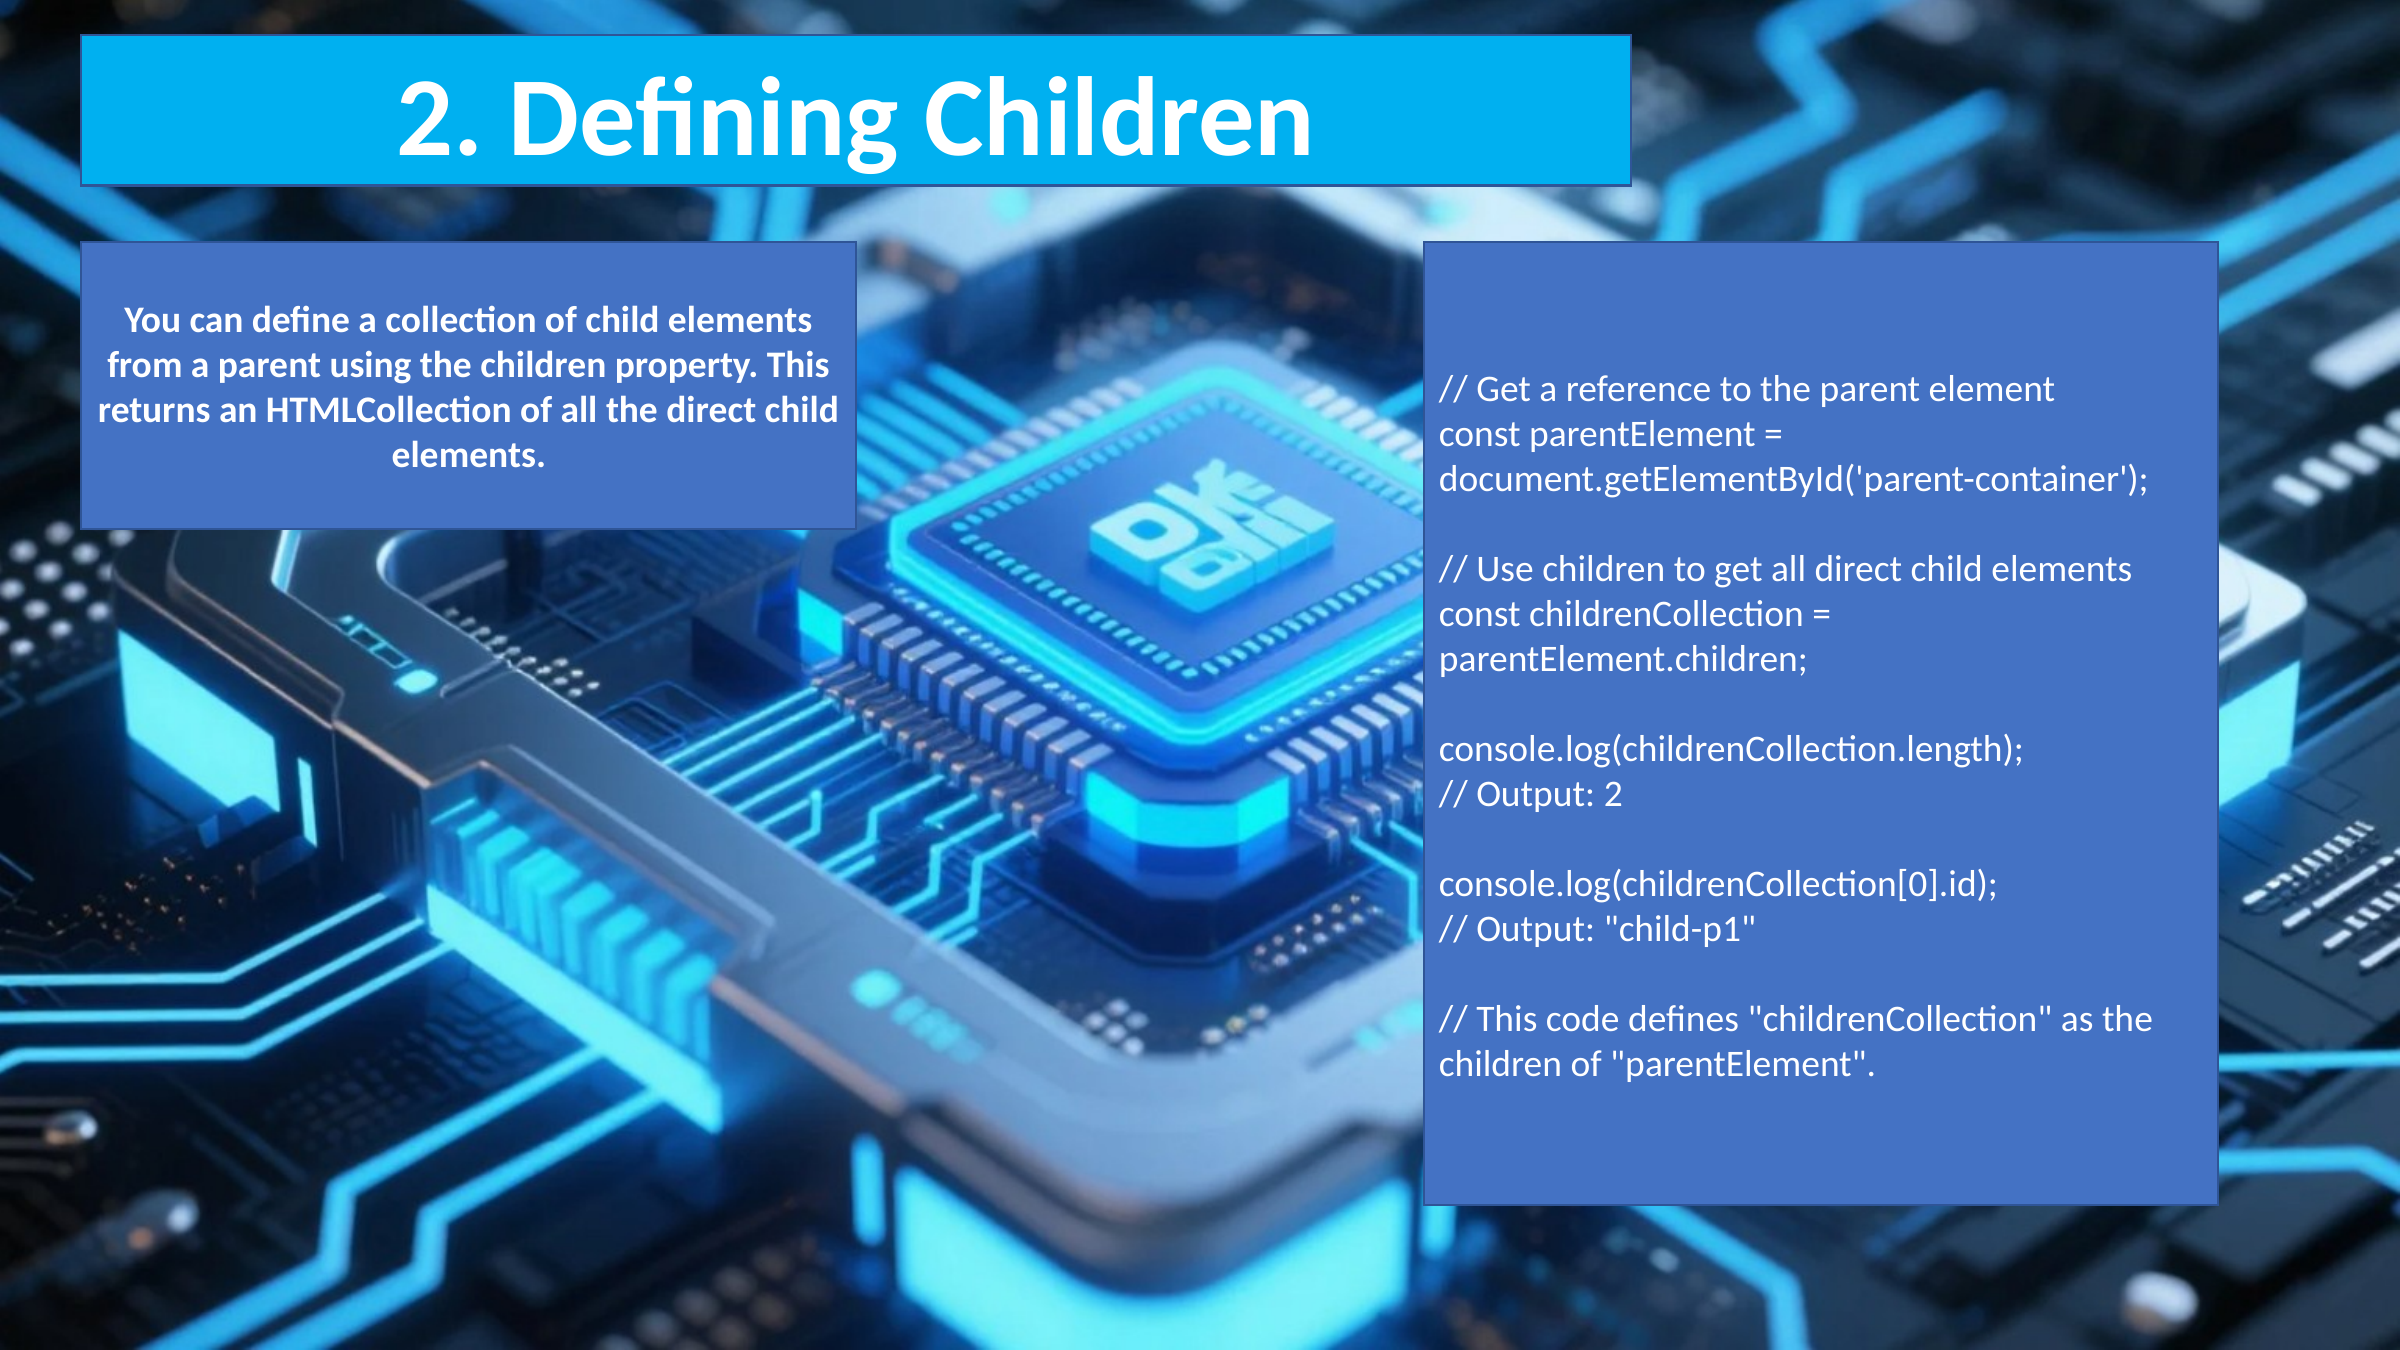

2. Defining Children
You can define a collection of child elements from a parent using the children property. This returns an HTMLCollection of all the direct child elements.
// Get a reference to the parent element
const parentElement = document.getElementById('parent-container');

// Use children to get all direct child elements
const childrenCollection = parentElement.children;

console.log(childrenCollection.length);
// Output: 2

console.log(childrenCollection[0].id);
// Output: "child-p1"

// This code defines "childrenCollection" as the children of "parentElement".